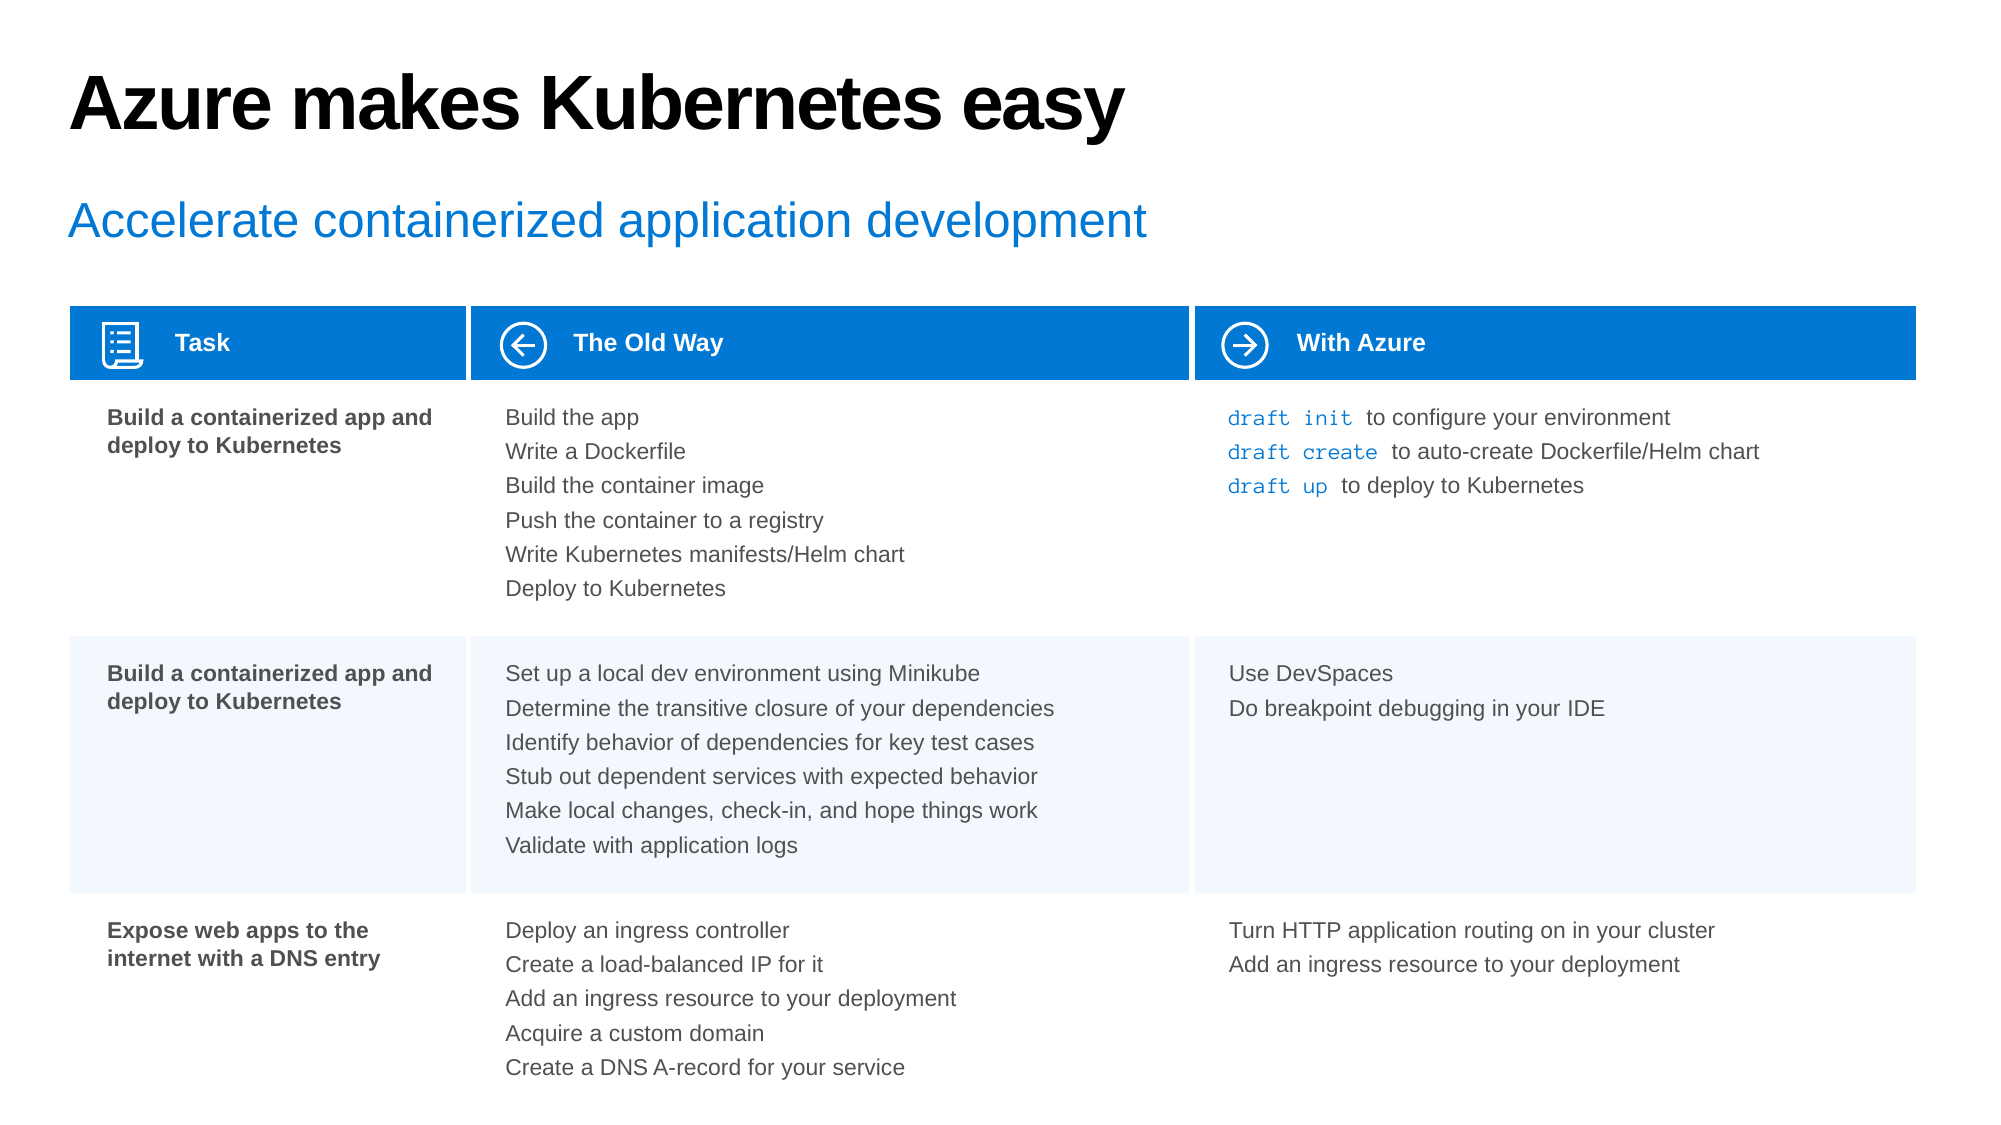

# Azure makes Kubernetes easy
Accelerate containerized application development
| Task | The Old Way | With Azure |
| --- | --- | --- |
| Build a containerized app and deploy to Kubernetes | Build the app Write a Dockerfile Build the container image Push the container to a registry Write Kubernetes manifests/Helm chart Deploy to Kubernetes | draft init to configure your environment draft create to auto-create Dockerfile/Helm chart draft up to deploy to Kubernetes |
| Build a containerized app and deploy to Kubernetes | Set up a local dev environment using Minikube Determine the transitive closure of your dependencies Identify behavior of dependencies for key test cases Stub out dependent services with expected behavior Make local changes, check-in, and hope things work Validate with application logs | Use DevSpaces Do breakpoint debugging in your IDE |
| Expose web apps to the internet with a DNS entry | Deploy an ingress controller Create a load-balanced IP for it Add an ingress resource to your deployment Acquire a custom domain Create a DNS A-record for your service | Turn HTTP application routing on in your cluster Add an ingress resource to your deployment |